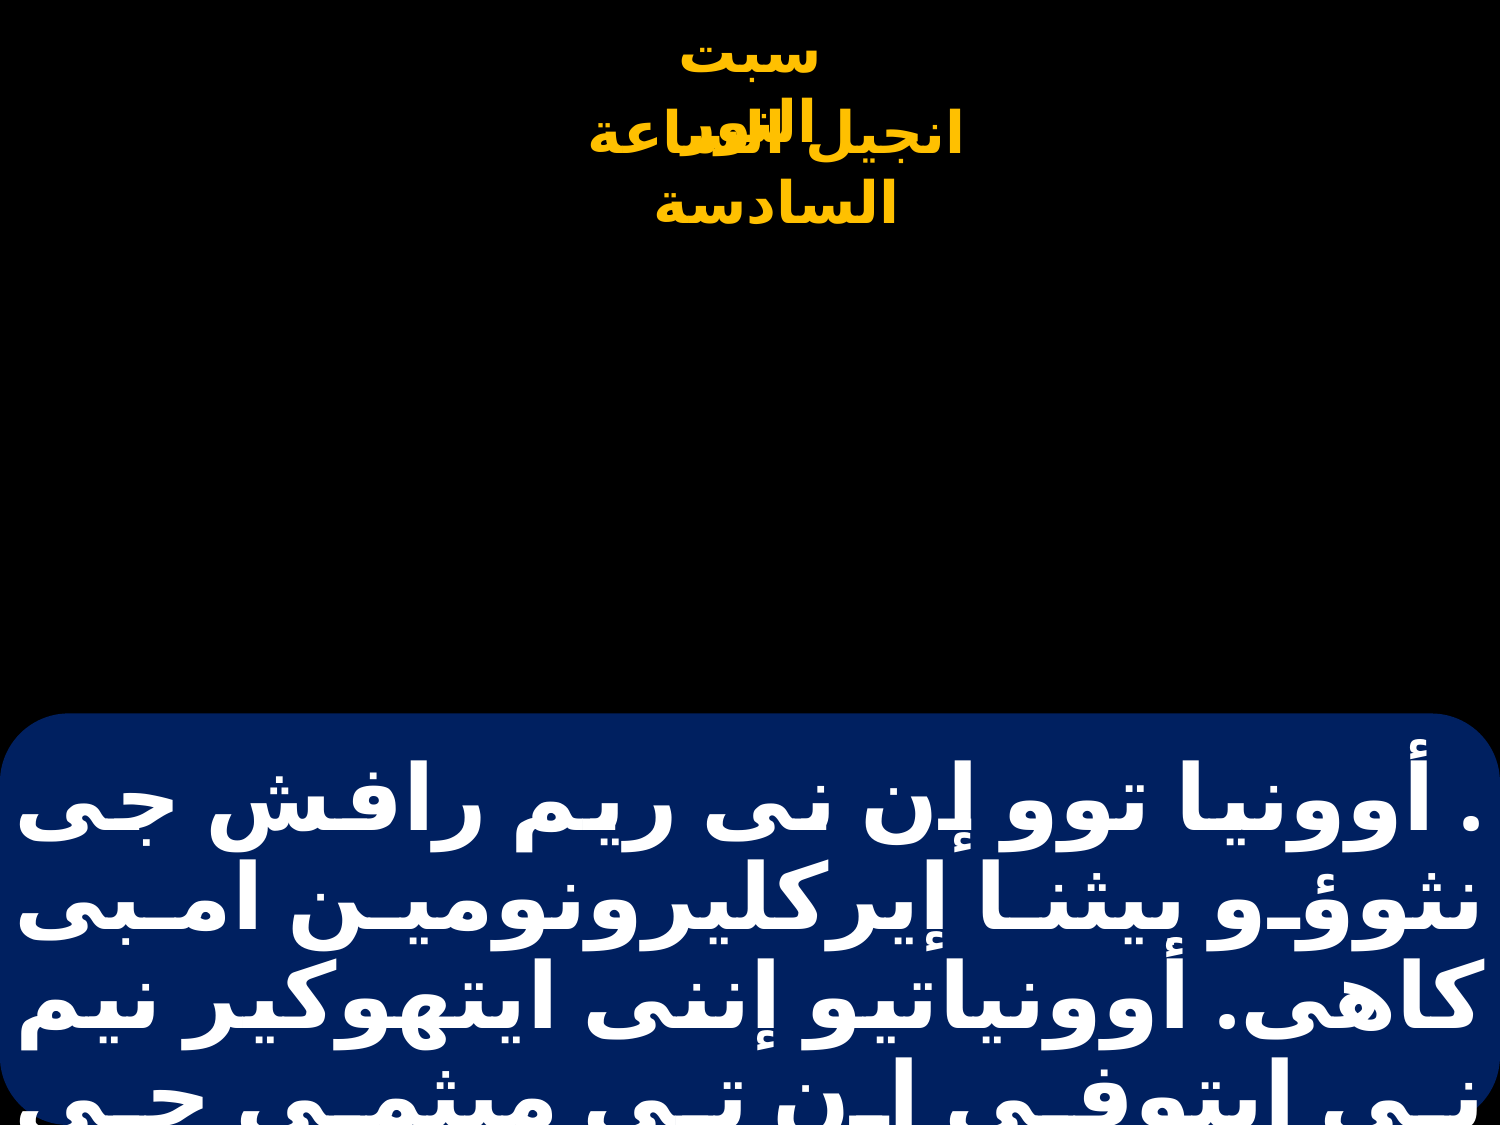

# . أوونيا توو إن نى ريم رافش جى نثوؤو بيثنا إيركليرونومين امبى كاهى. أوونياتيو إننى ايتهوكير نيم نى ايتوفى إن تى ميثمى جى نثوؤو بيثناسى